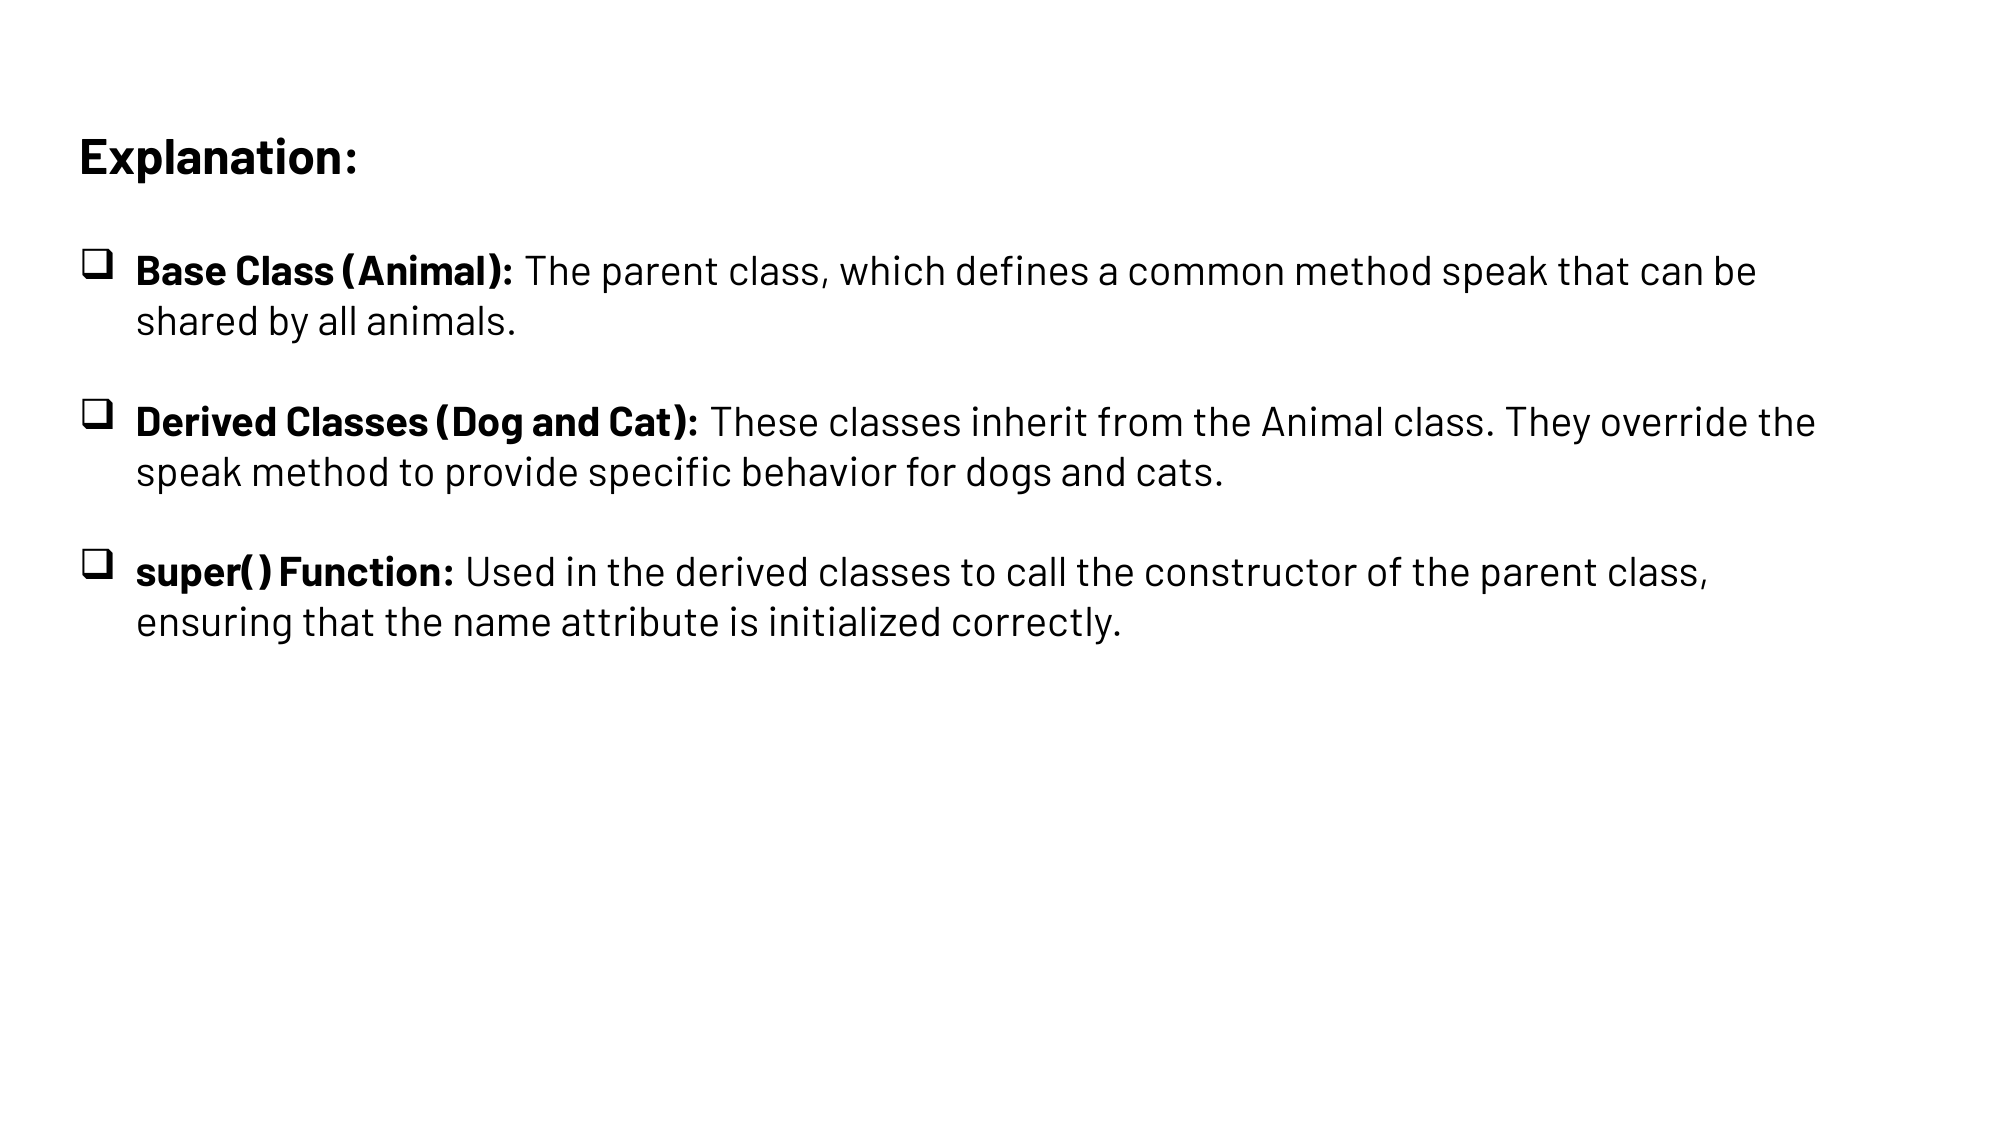

Explanation:

Base Class (Animal): The parent class, which defines a common method speak that can be shared by all animals.

Derived Classes (Dog and Cat): These classes inherit from the Animal class. They override the speak method to provide specific behavior for dogs and cats.

super() Function: Used in the derived classes to call the constructor of the parent class, ensuring that the name attribute is initialized correctly.